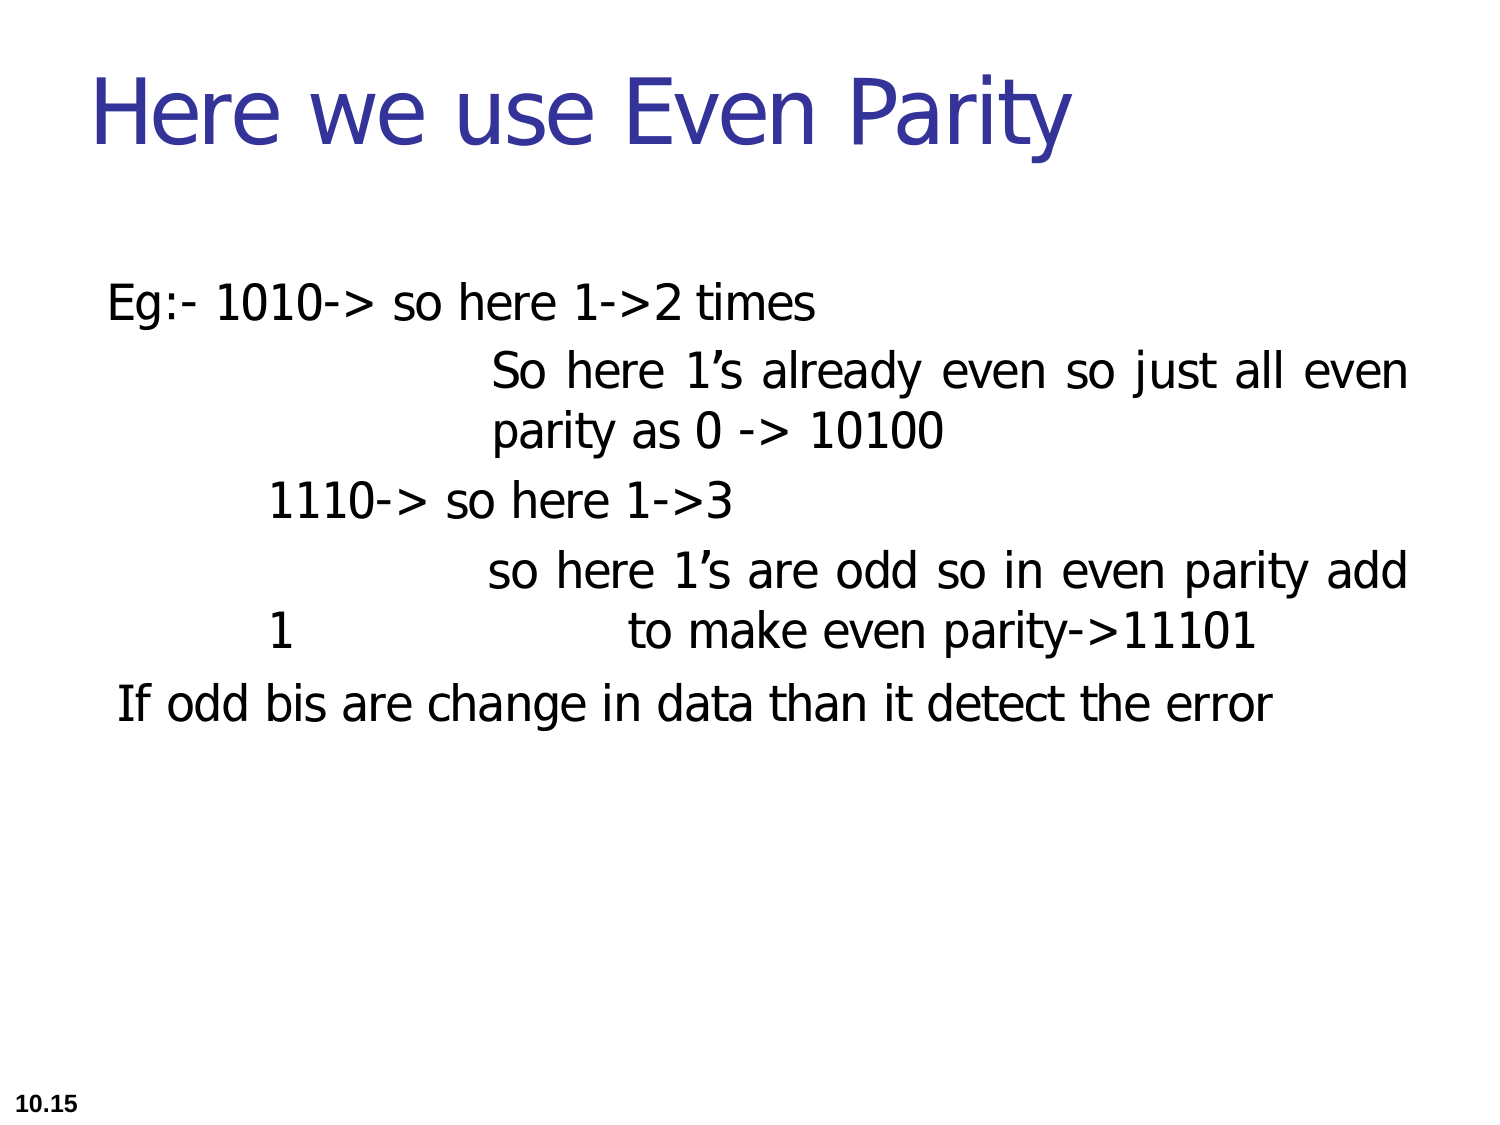

# Here we use Even Parity
Eg:- 1010-> so here 1->2 times
So here 1’s already even so just all even parity as 0 -> 10100
1110-> so here 1->3
	    so here 1’s are odd so in even parity add 1          	    to make even parity->11101
If odd bis are change in data than it detect the error

10.15